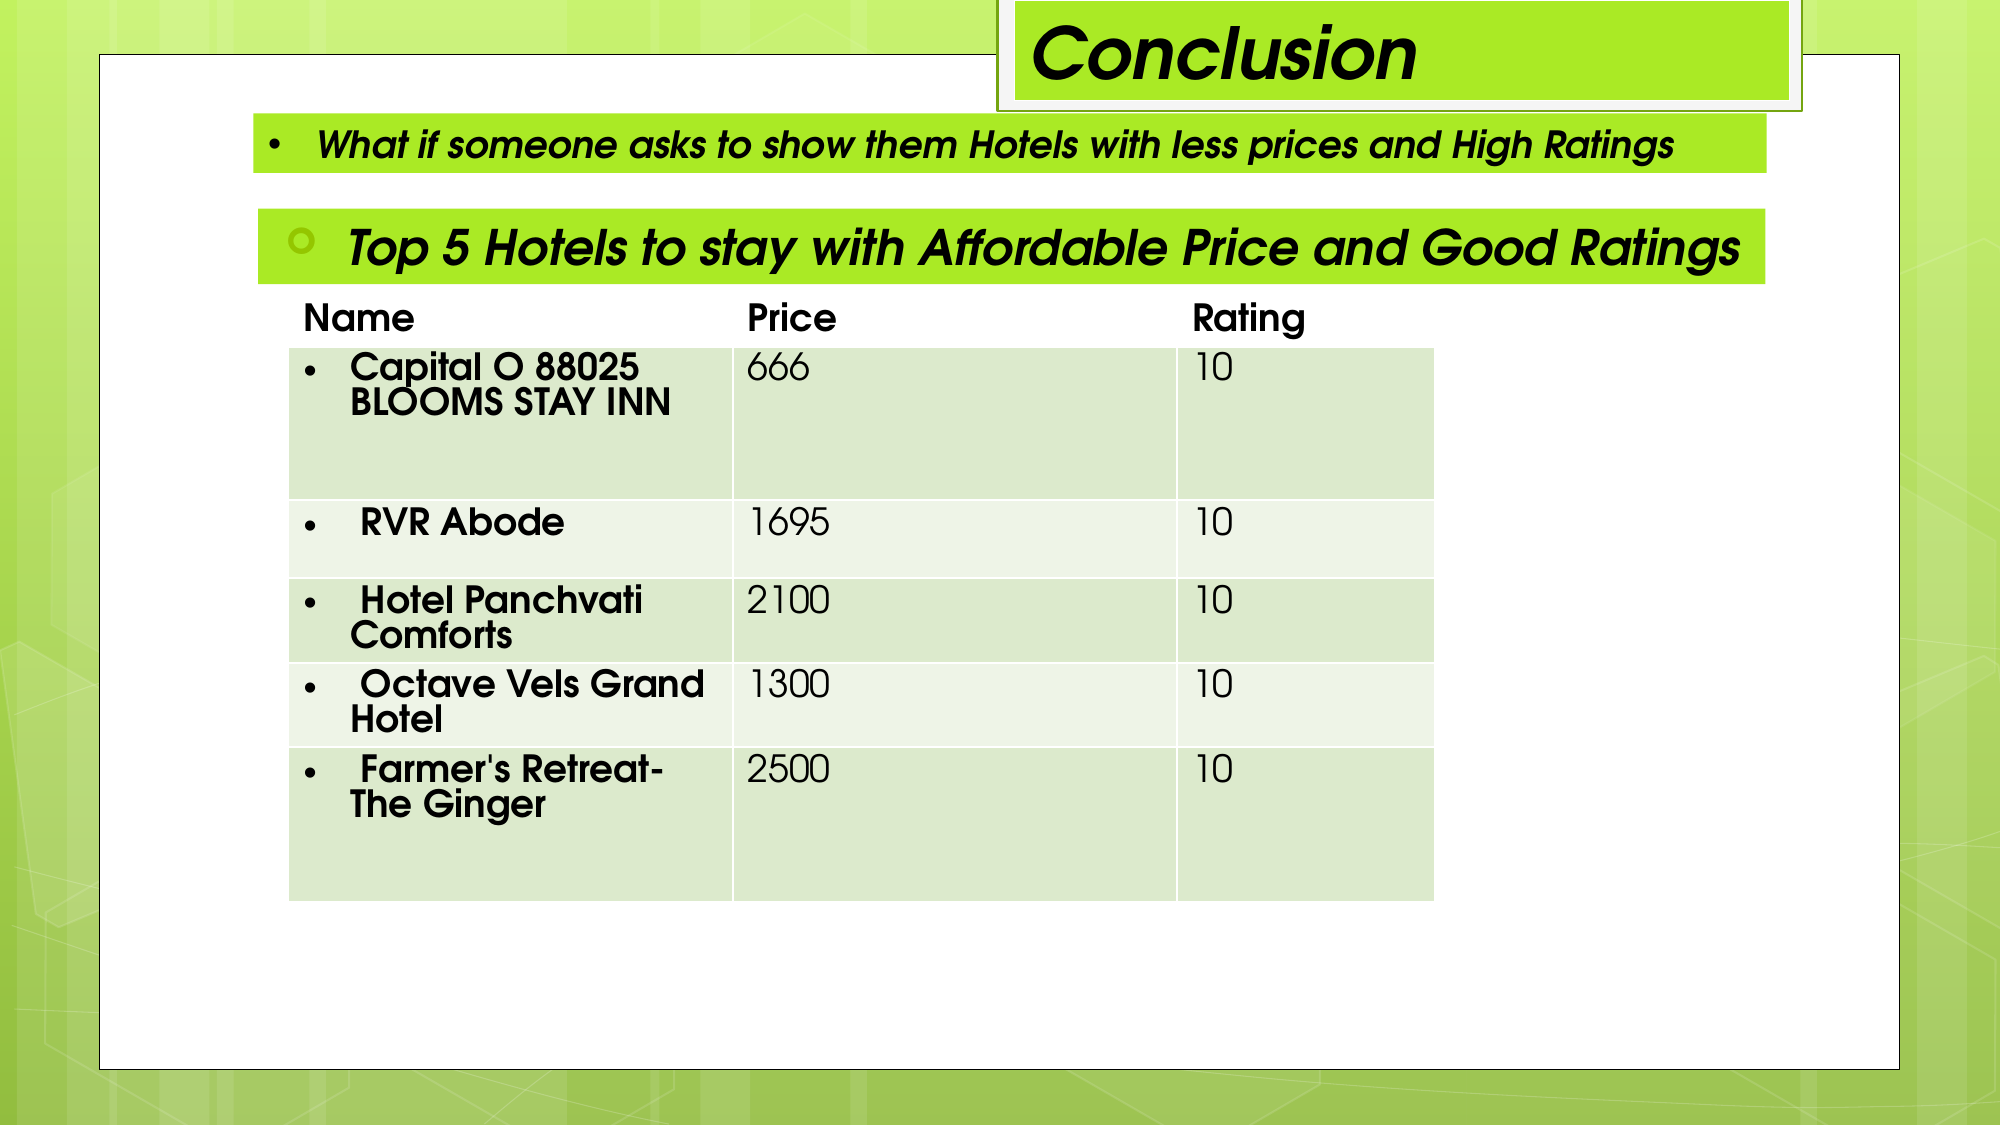

# Conclusion
What if someone asks to show them Hotels with less prices and High Ratings
 Top 5 Hotels to stay with Affordable Price and Good Ratings
| Name | Price | Rating |
| --- | --- | --- |
| Capital O 88025 BLOOMS STAY INN | 666 | 10 |
| RVR Abode | 1695 | 10 |
| Hotel Panchvati Comforts | 2100 | 10 |
| Octave Vels Grand Hotel | 1300 | 10 |
| Farmer's Retreat- The Ginger | 2500 | 10 |